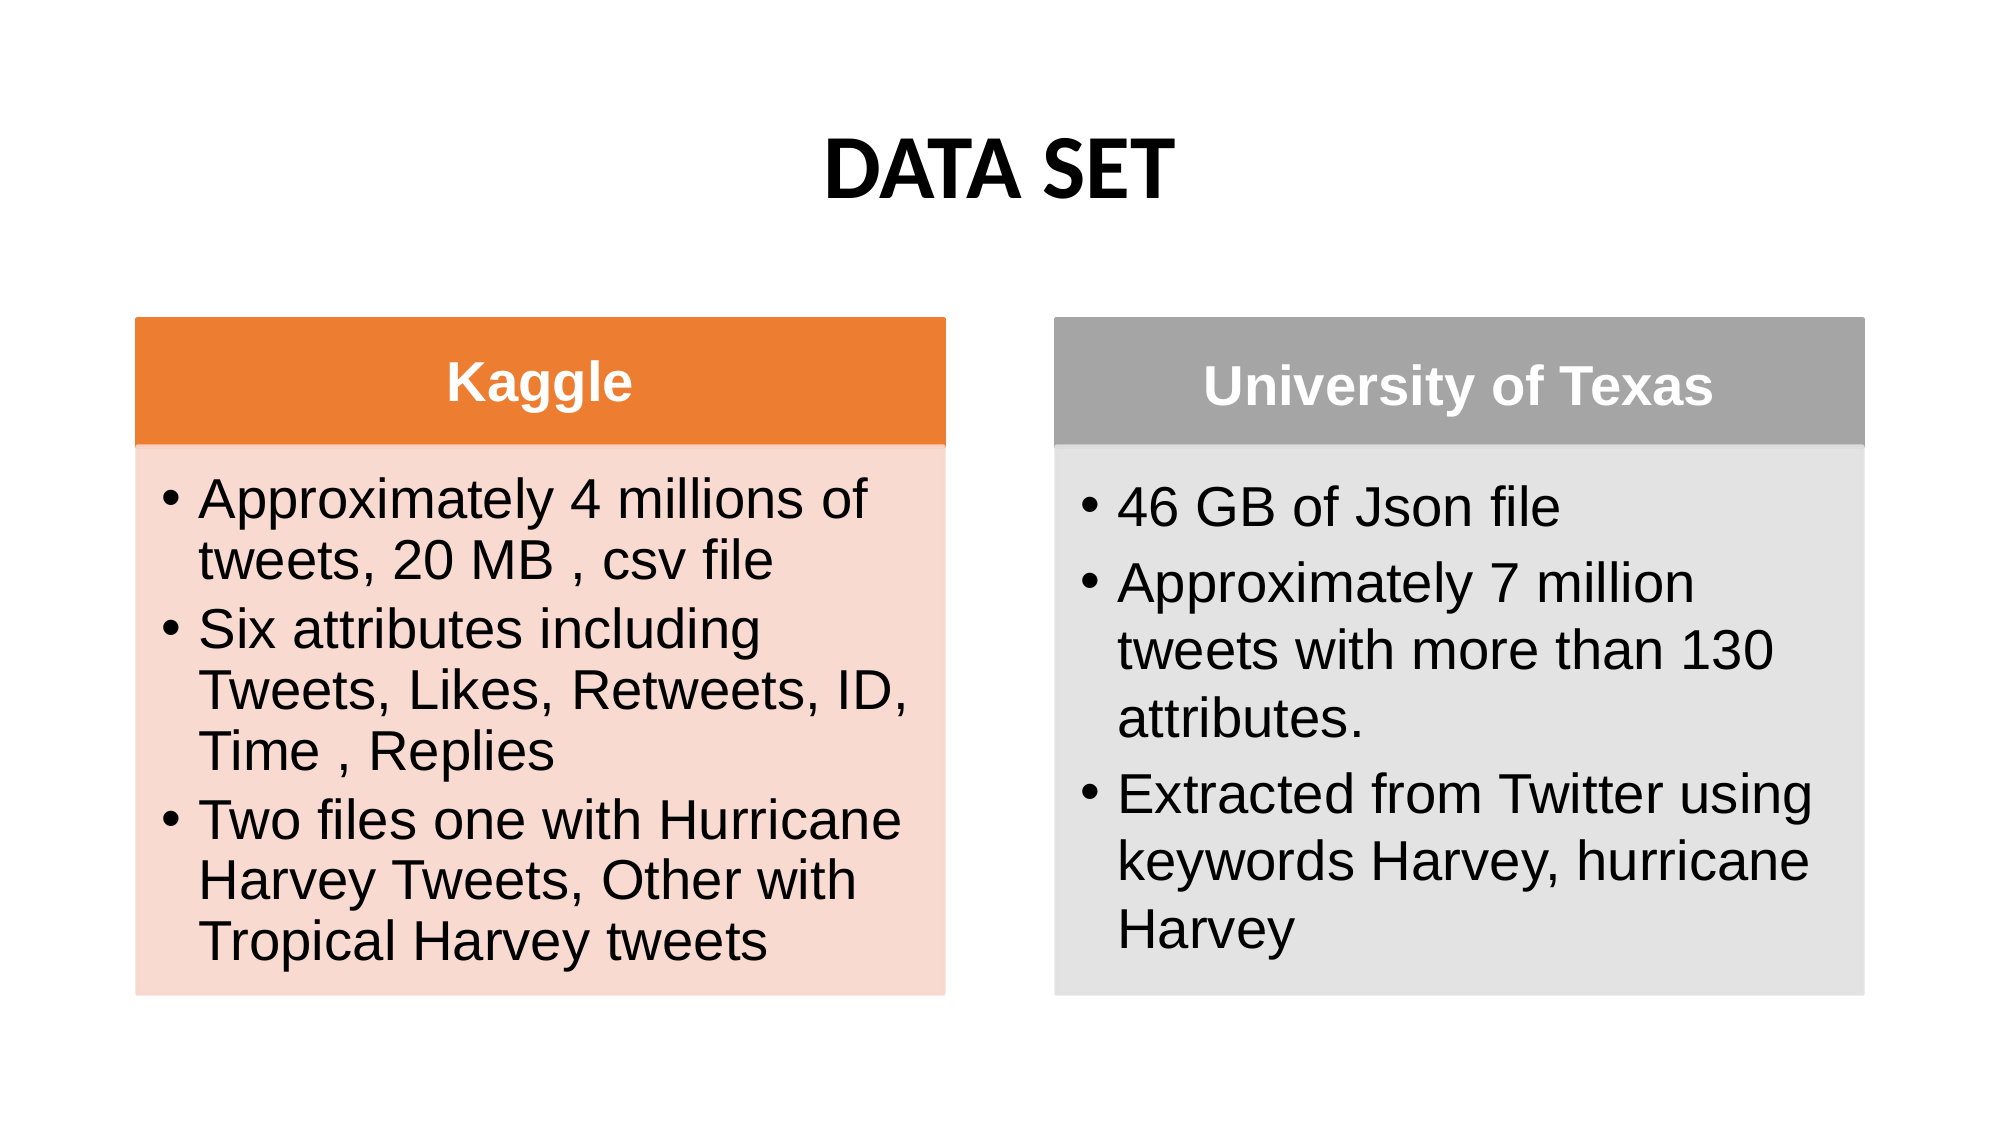

# DATA SET
Kaggle
Approximately 4 millions of tweets, 20 MB , csv file
Six attributes including Tweets, Likes, Retweets, ID, Time , Replies
Two files one with Hurricane Harvey Tweets, Other with Tropical Harvey tweets
University of Texas
46 GB of Json file
Approximately 7 million tweets with more than 130 attributes.
Extracted from Twitter using keywords Harvey, hurricane Harvey